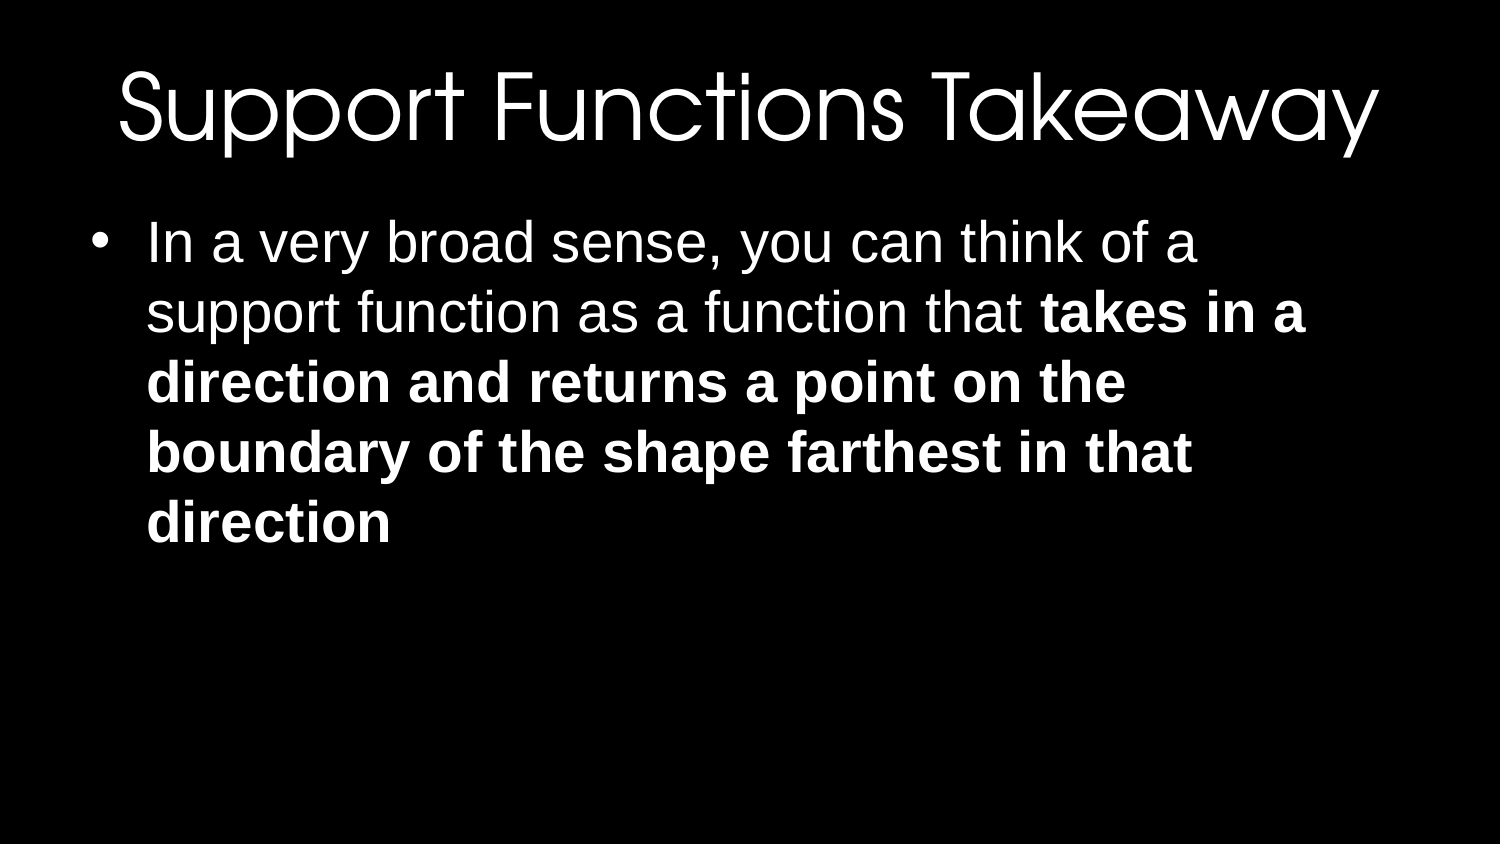

# Support Functions Takeaway
In a very broad sense, you can think of a support function as a function that takes in a direction and returns a point on the boundary of the shape farthest in that direction